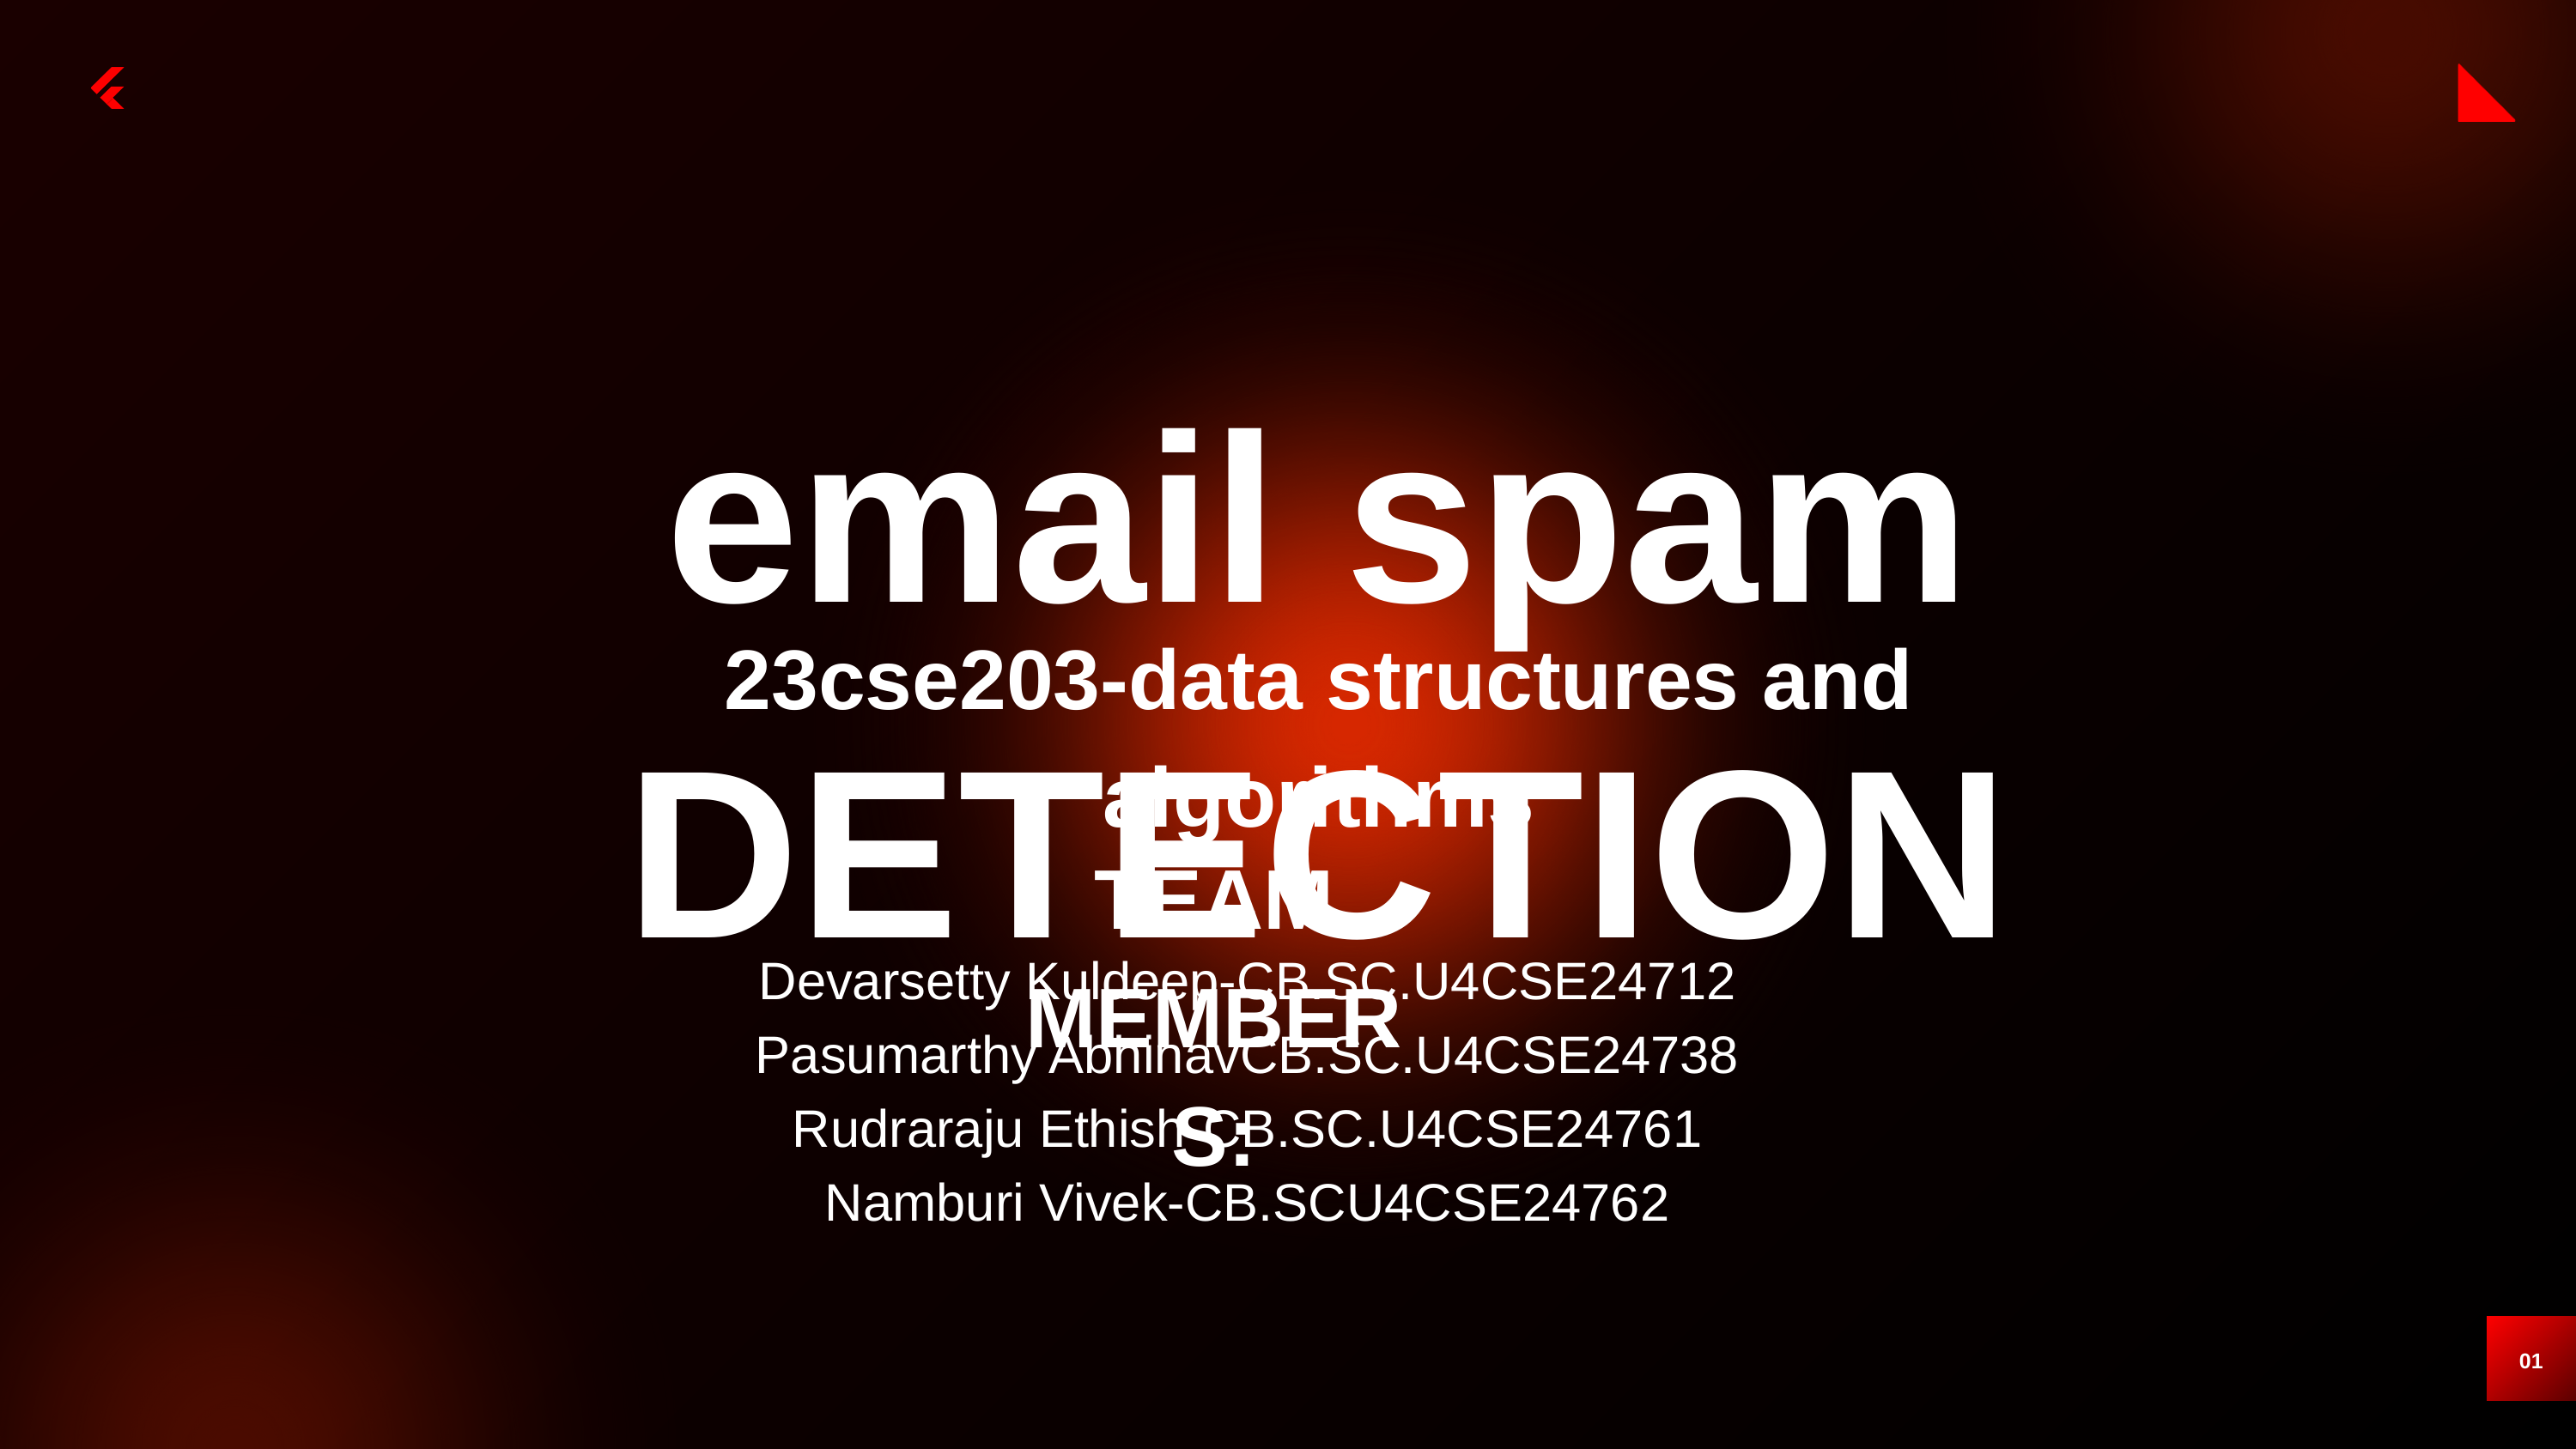

email spam DETECTION
23cse203-data structures and algorithms
TEAM MEMBERS:
Devarsetty Kuldeep-CB.SC.U4CSE24712
Pasumarthy AbhinavCB.SC.U4CSE24738
Rudraraju Ethish-CB.SC.U4CSE24761
Namburi Vivek-CB.SCU4CSE24762

01